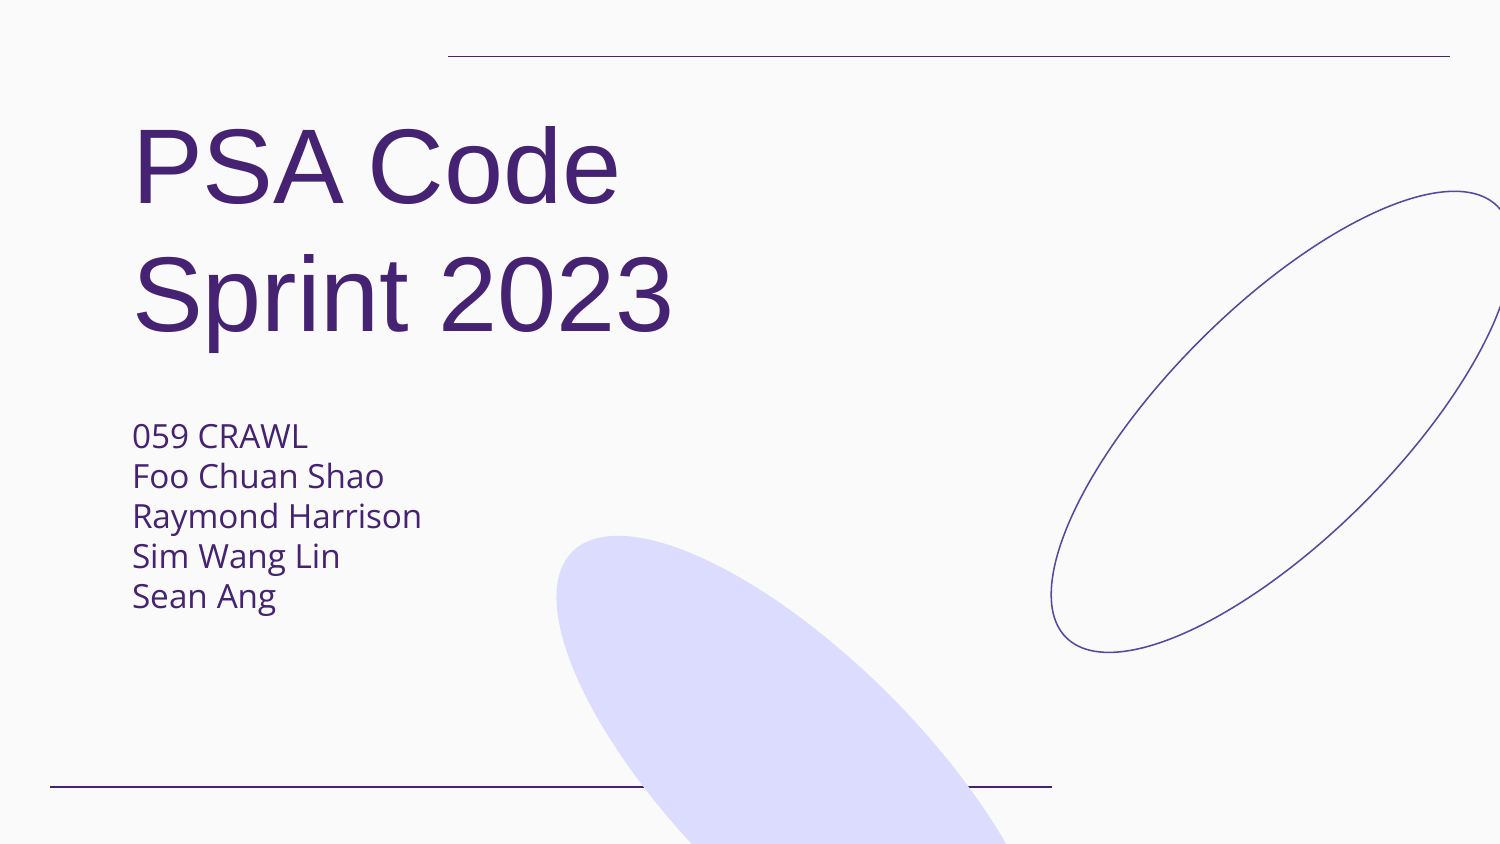

# PSA Code Sprint 2023

059 CRAWL
Foo Chuan Shao
Raymond Harrison
Sim Wang Lin
Sean Ang